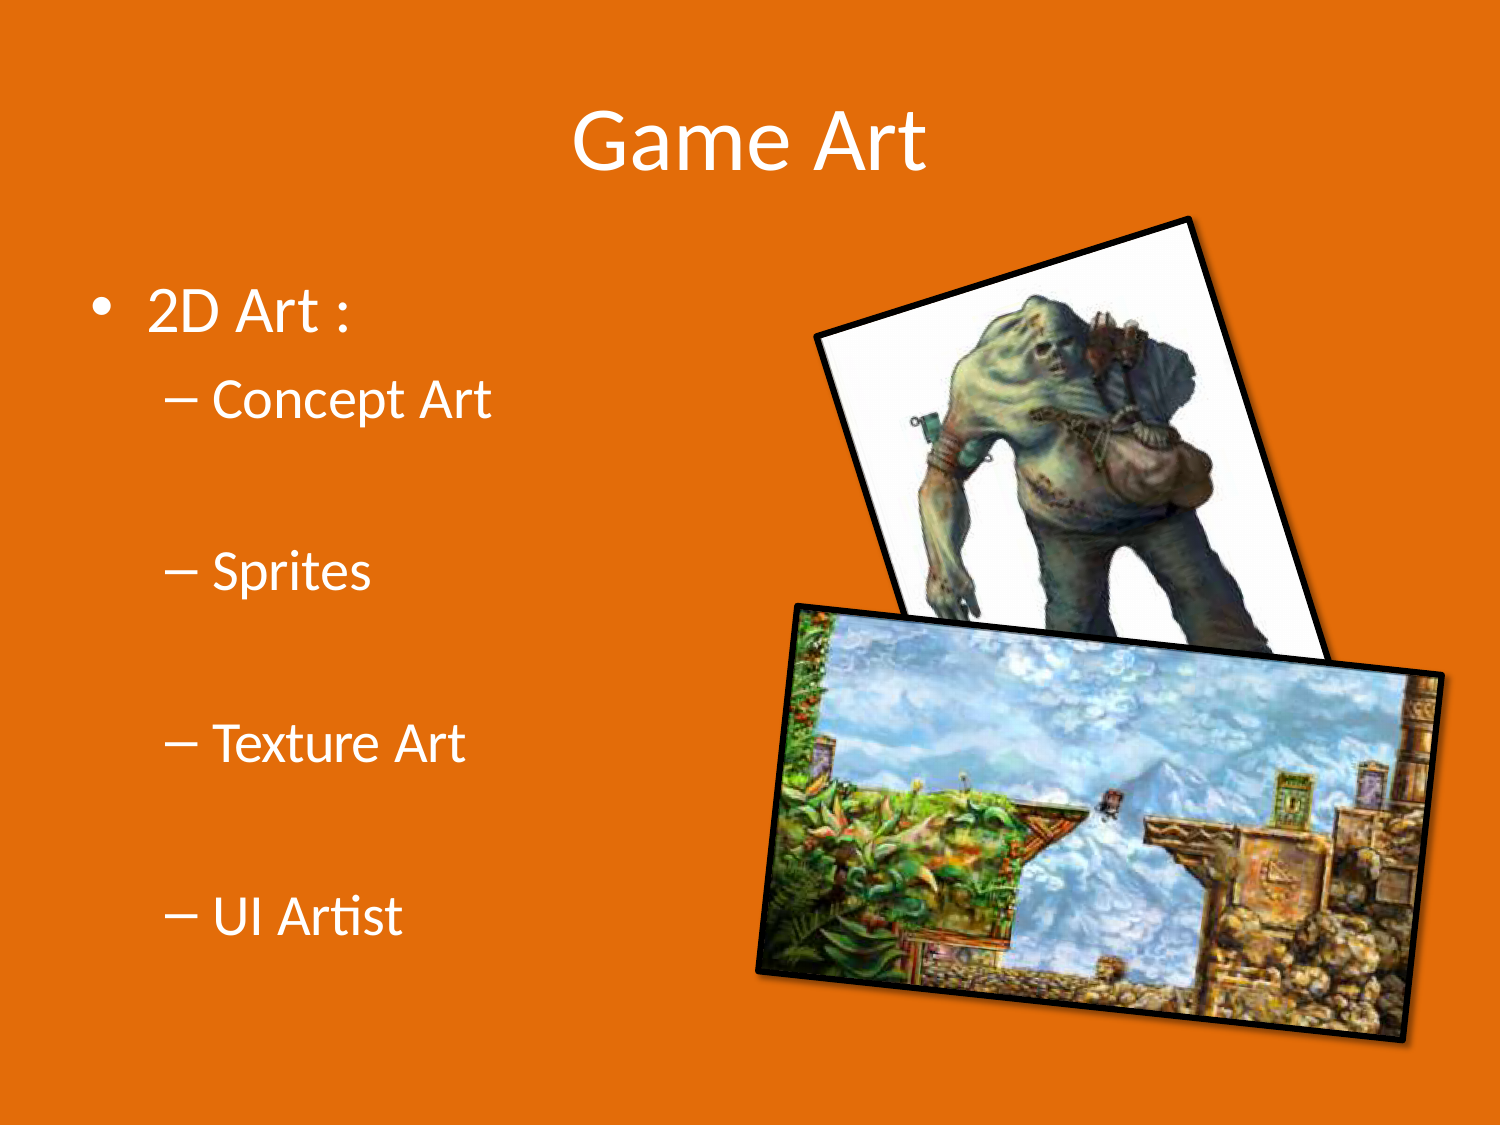

# Game Art

2D Art :
Concept Art

Sprites

Texture Art

UI Artist